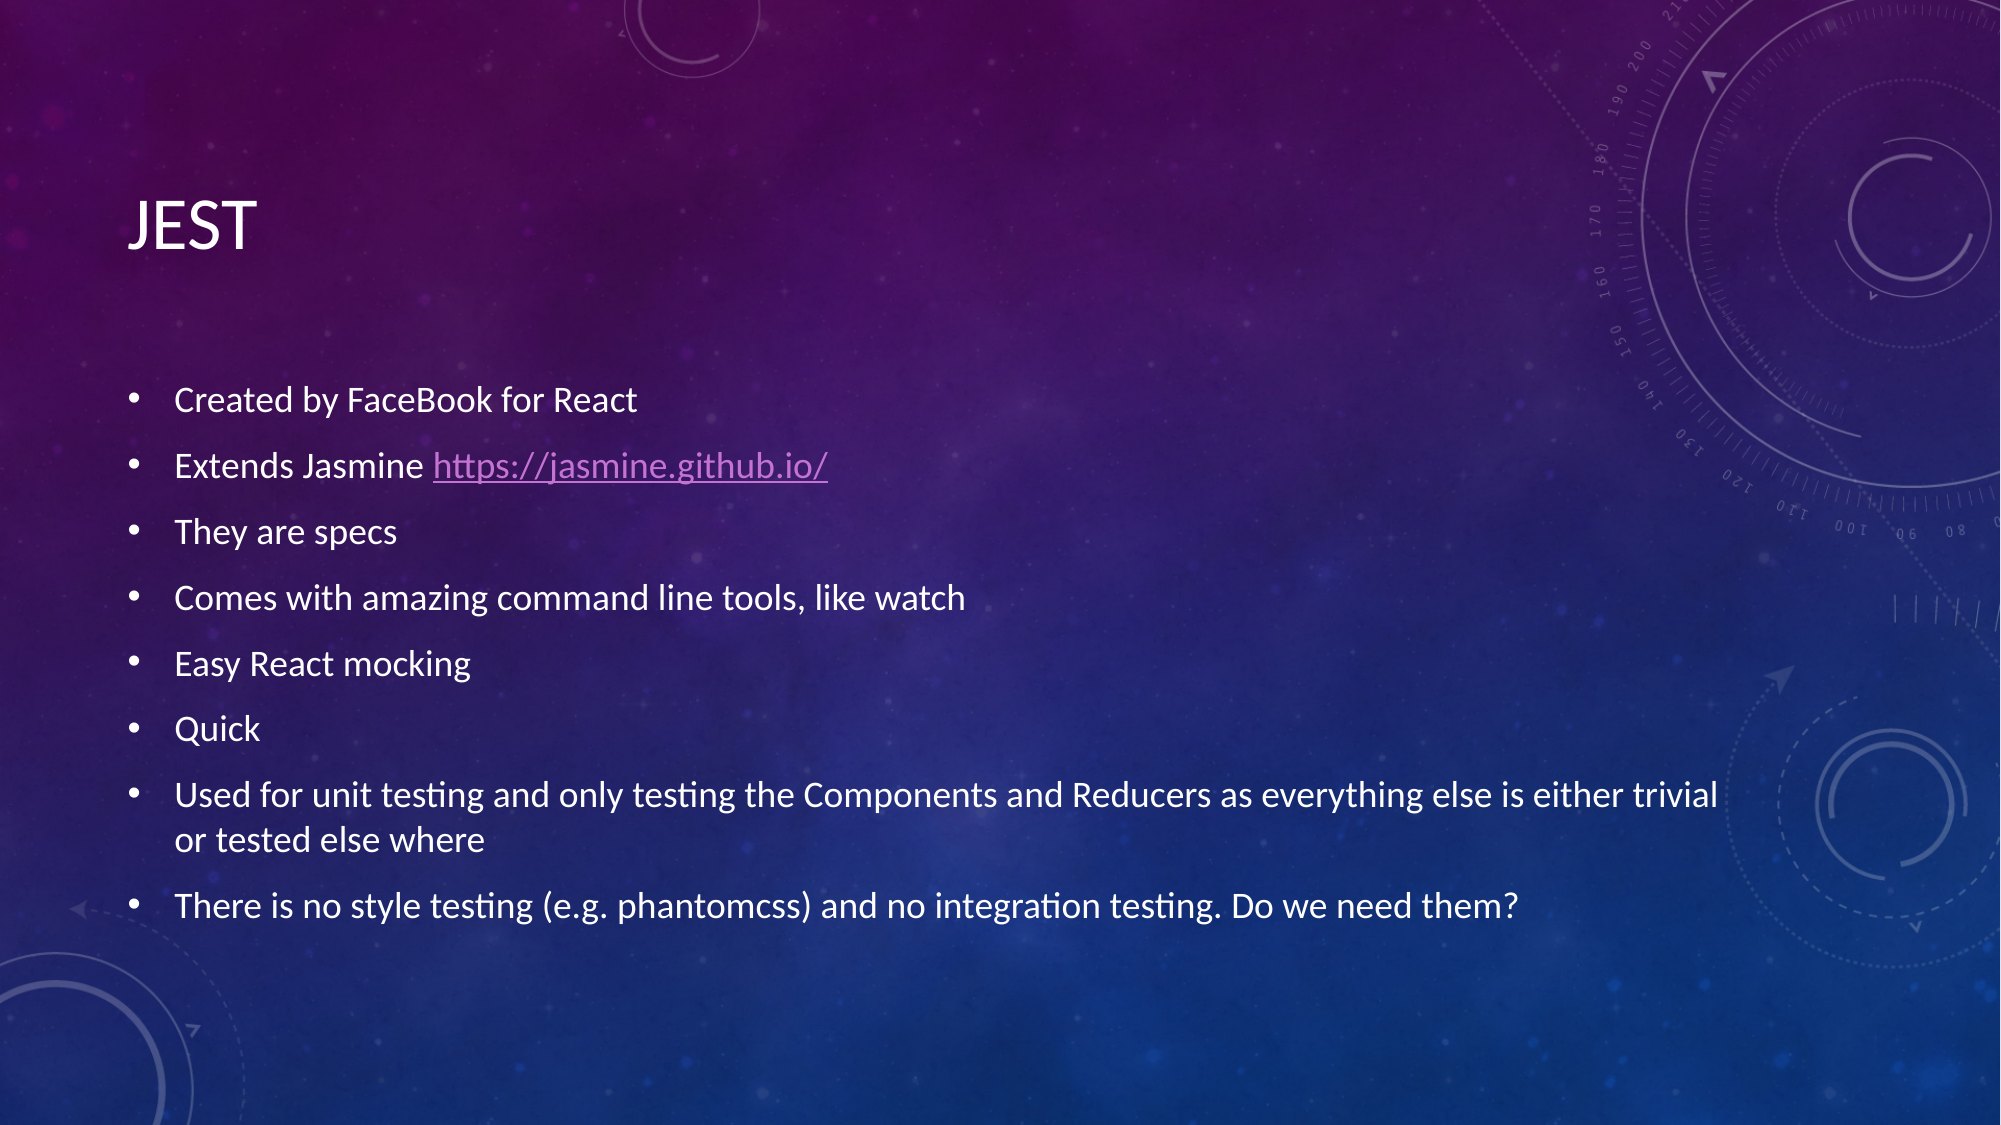

# jest
Created by FaceBook for React
Extends Jasmine https://jasmine.github.io/
They are specs
Comes with amazing command line tools, like watch
Easy React mocking
Quick
Used for unit testing and only testing the Components and Reducers as everything else is either trivial or tested else where
There is no style testing (e.g. phantomcss) and no integration testing. Do we need them?